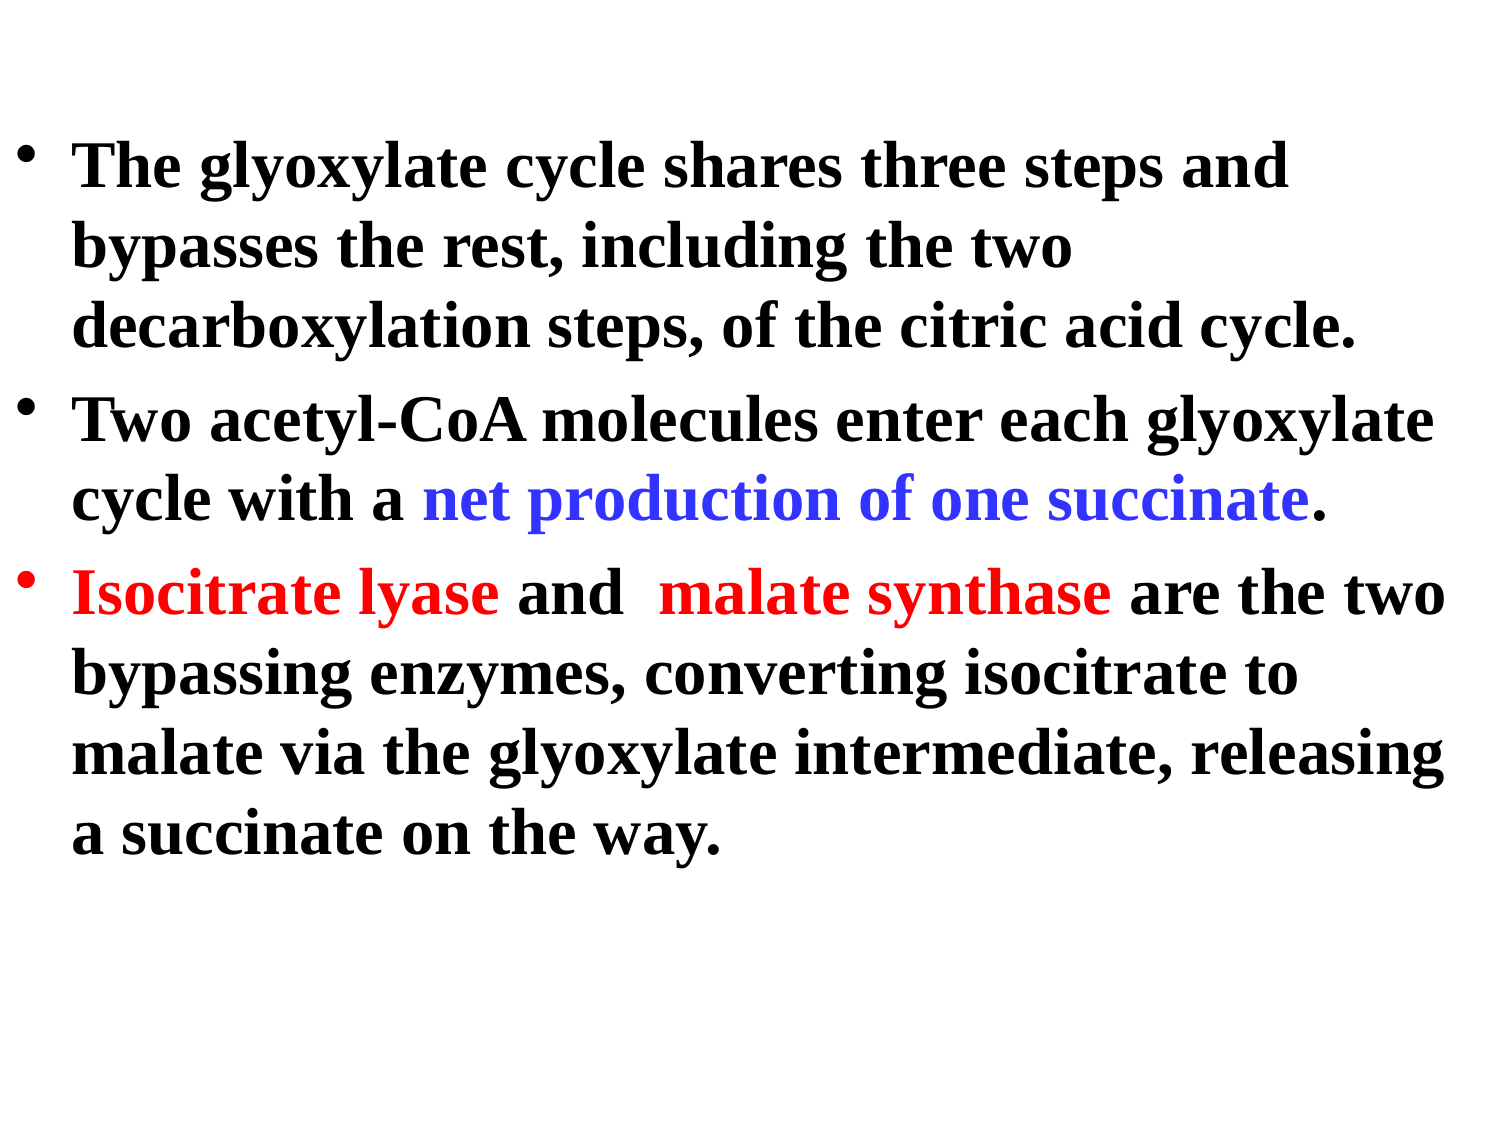

#
The glyoxylate cycle shares three steps and bypasses the rest, including the two decarboxylation steps, of the citric acid cycle.
Two acetyl-CoA molecules enter each glyoxylate cycle with a net production of one succinate.
Isocitrate lyase and  malate synthase are the two bypassing enzymes, converting isocitrate to malate via the glyoxylate intermediate, releasing a succinate on the way.